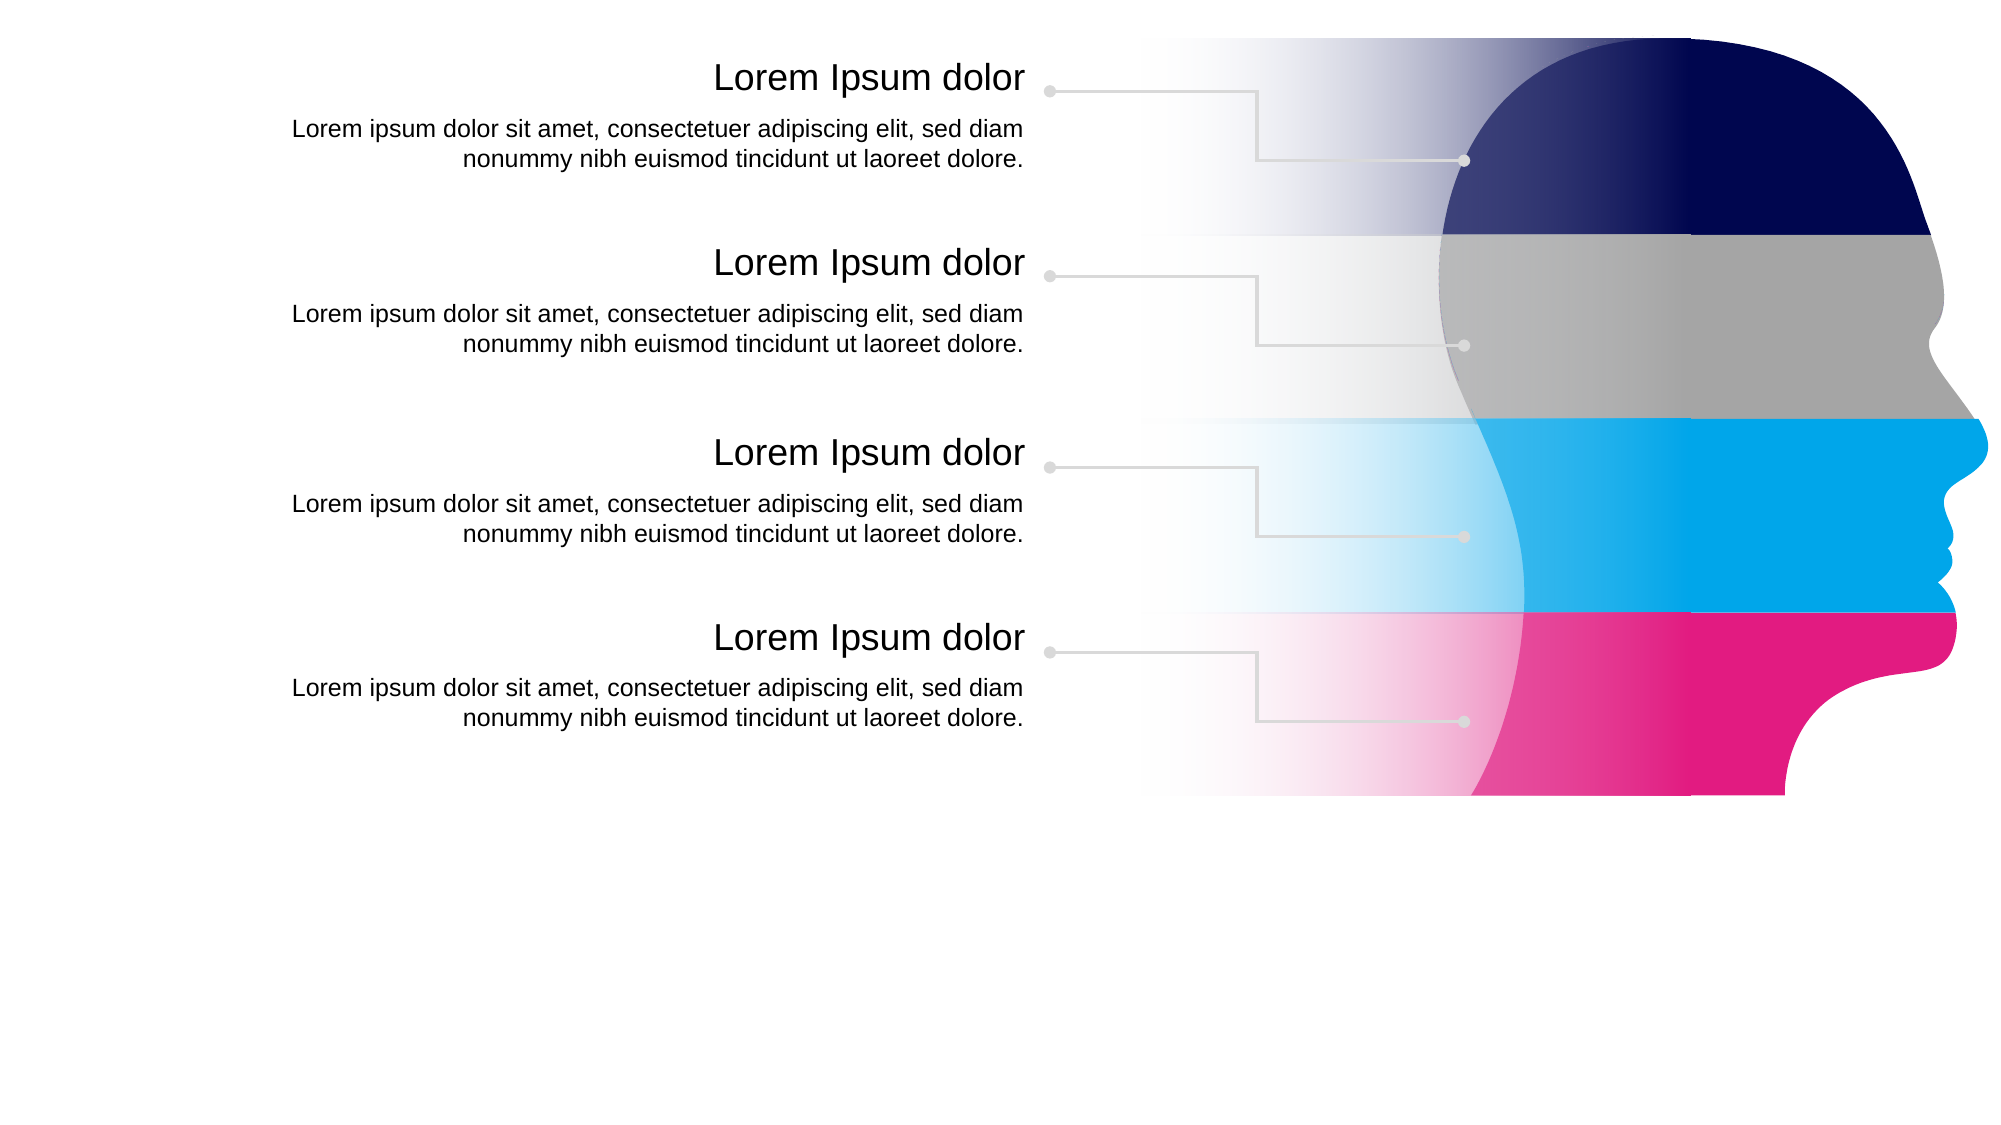

Lorem Ipsum dolor

Lorem ipsum dolor sit amet, consectetuer adipiscing elit, sed diam nonummy nibh euismod tincidunt ut laoreet dolore.
Lorem Ipsum dolor
Lorem ipsum dolor sit amet, consectetuer adipiscing elit, sed diam nonummy nibh euismod tincidunt ut laoreet dolore.
Lorem Ipsum dolor
Lorem ipsum dolor sit amet, consectetuer adipiscing elit, sed diam nonummy nibh euismod tincidunt ut laoreet dolore.
Lorem Ipsum dolor
Lorem ipsum dolor sit amet, consectetuer adipiscing elit, sed diam nonummy nibh euismod tincidunt ut laoreet dolore.